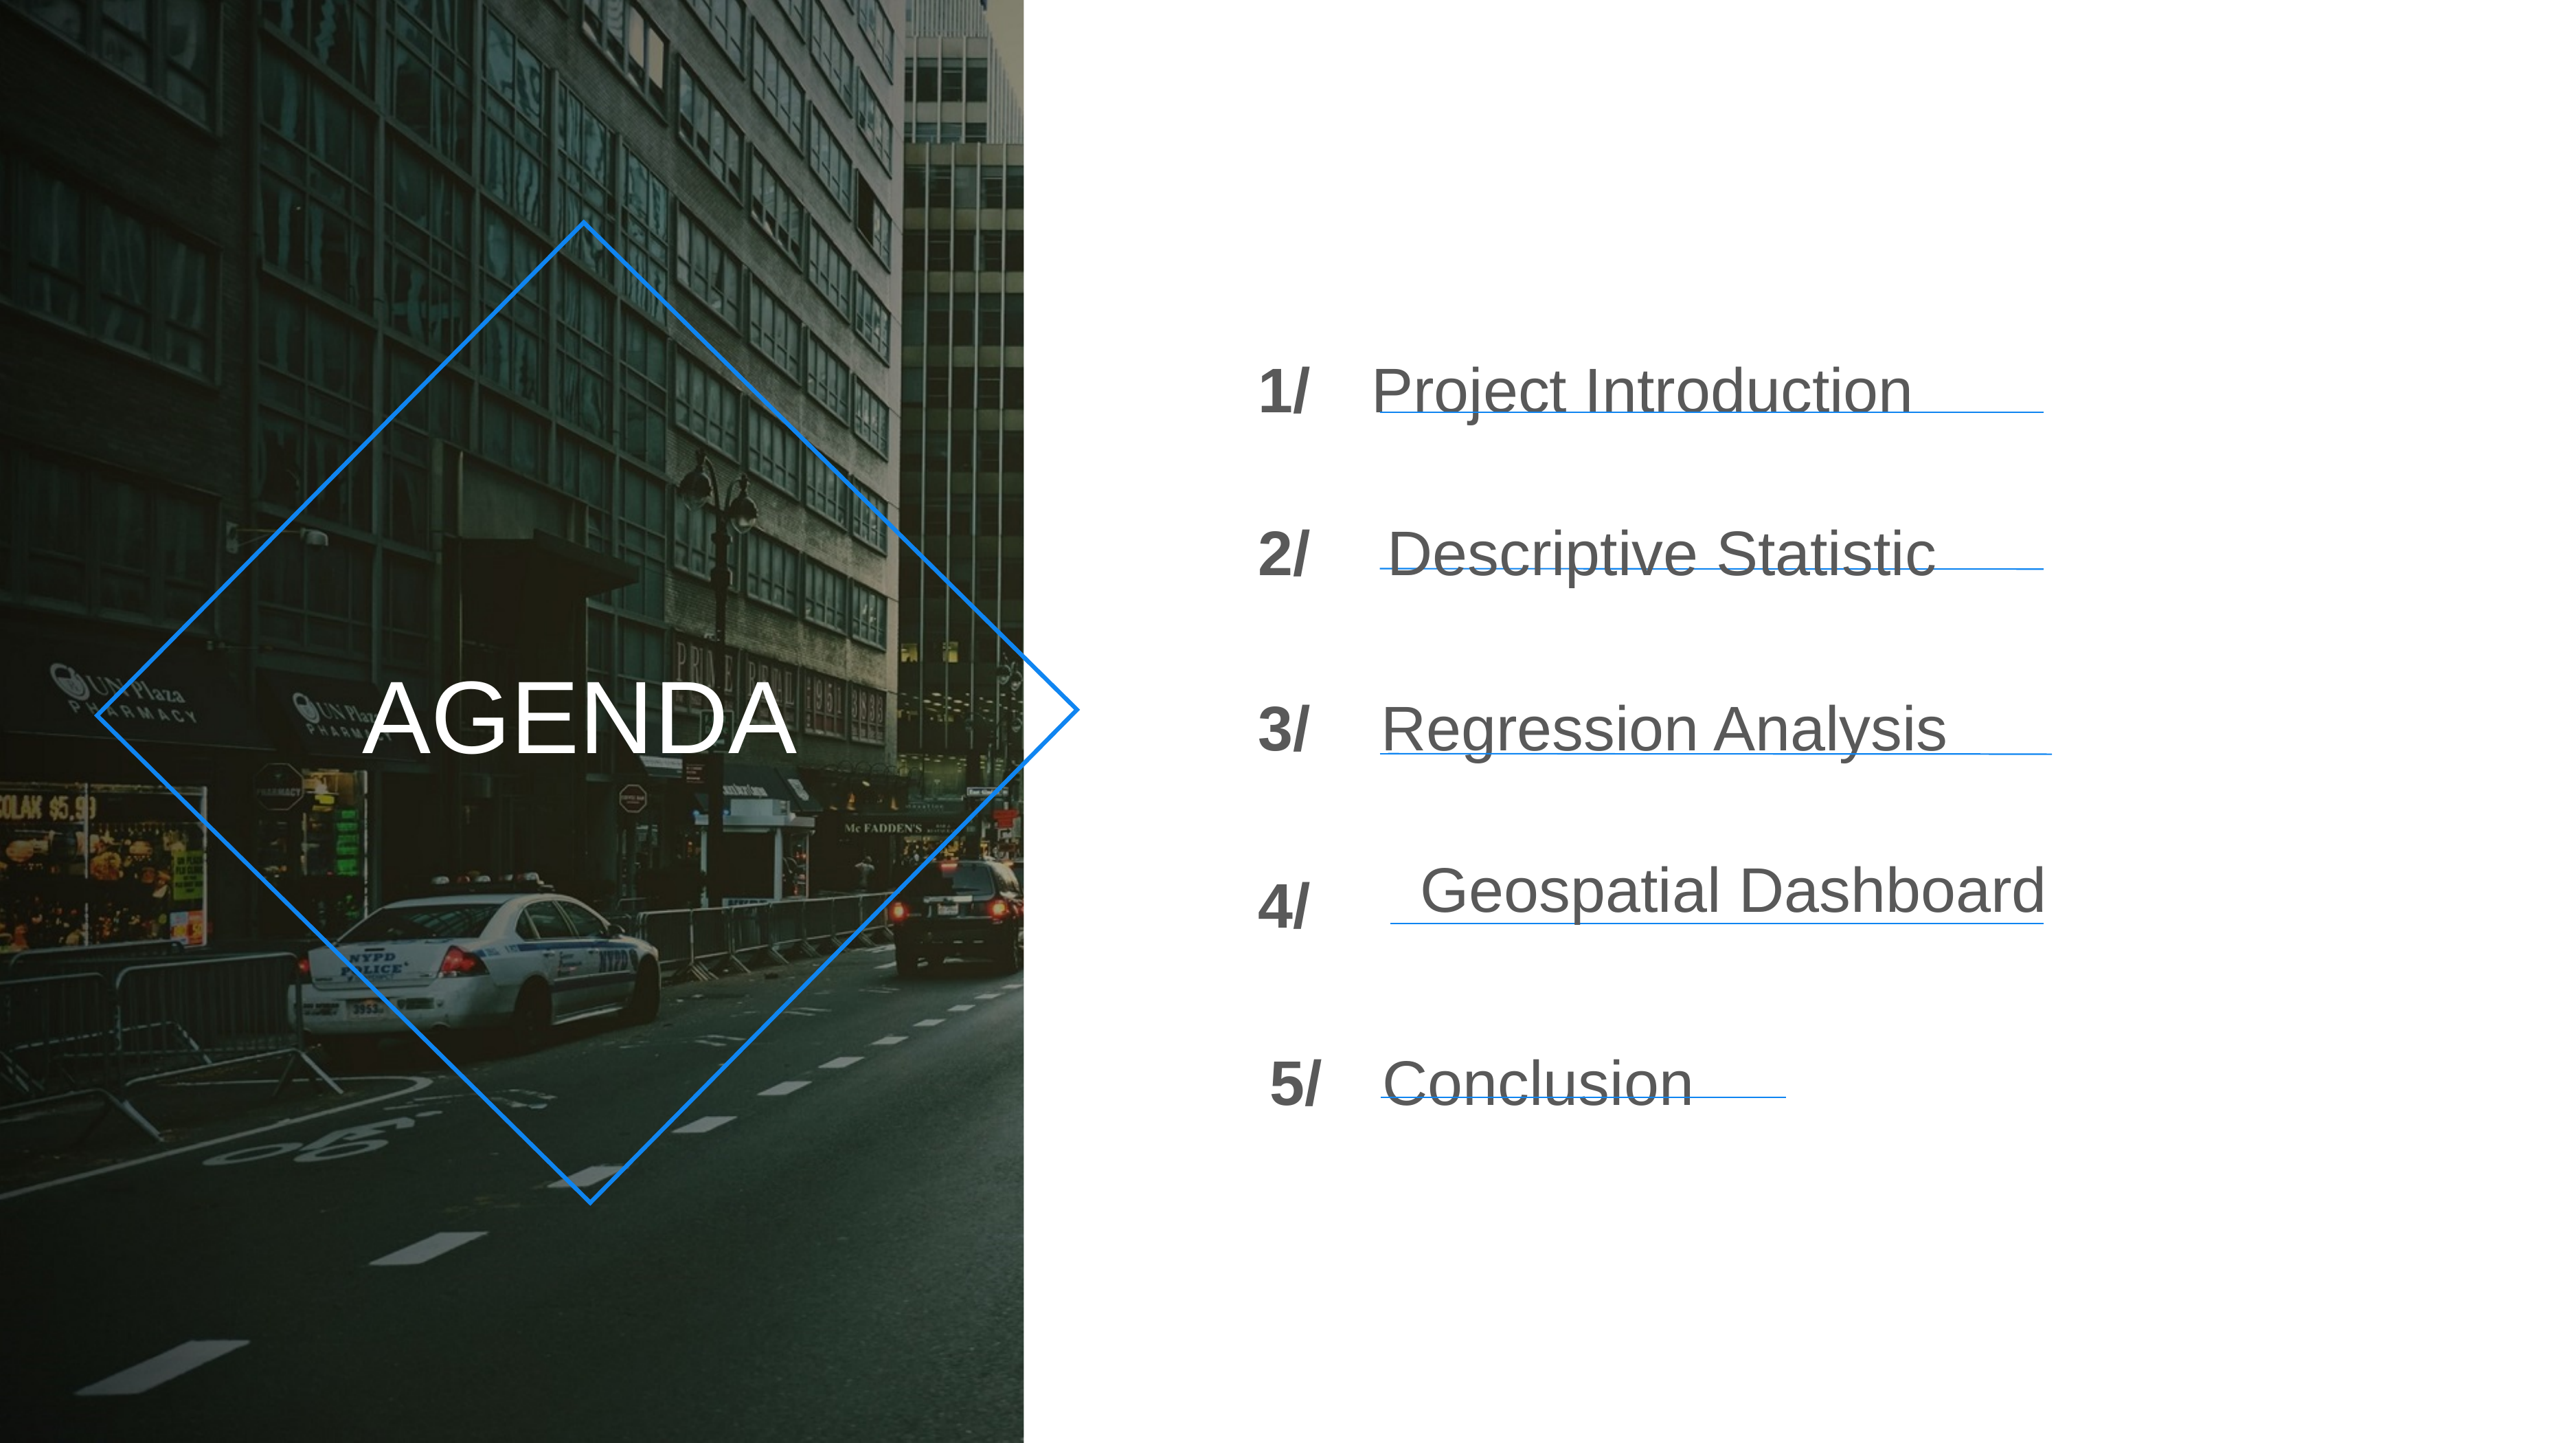

1/    Project Introduction

2/
        Descriptive Statistic
3/    Regression Analysis
AGENDA
4/
     Geospatial Dashboard
5/    Conclusion